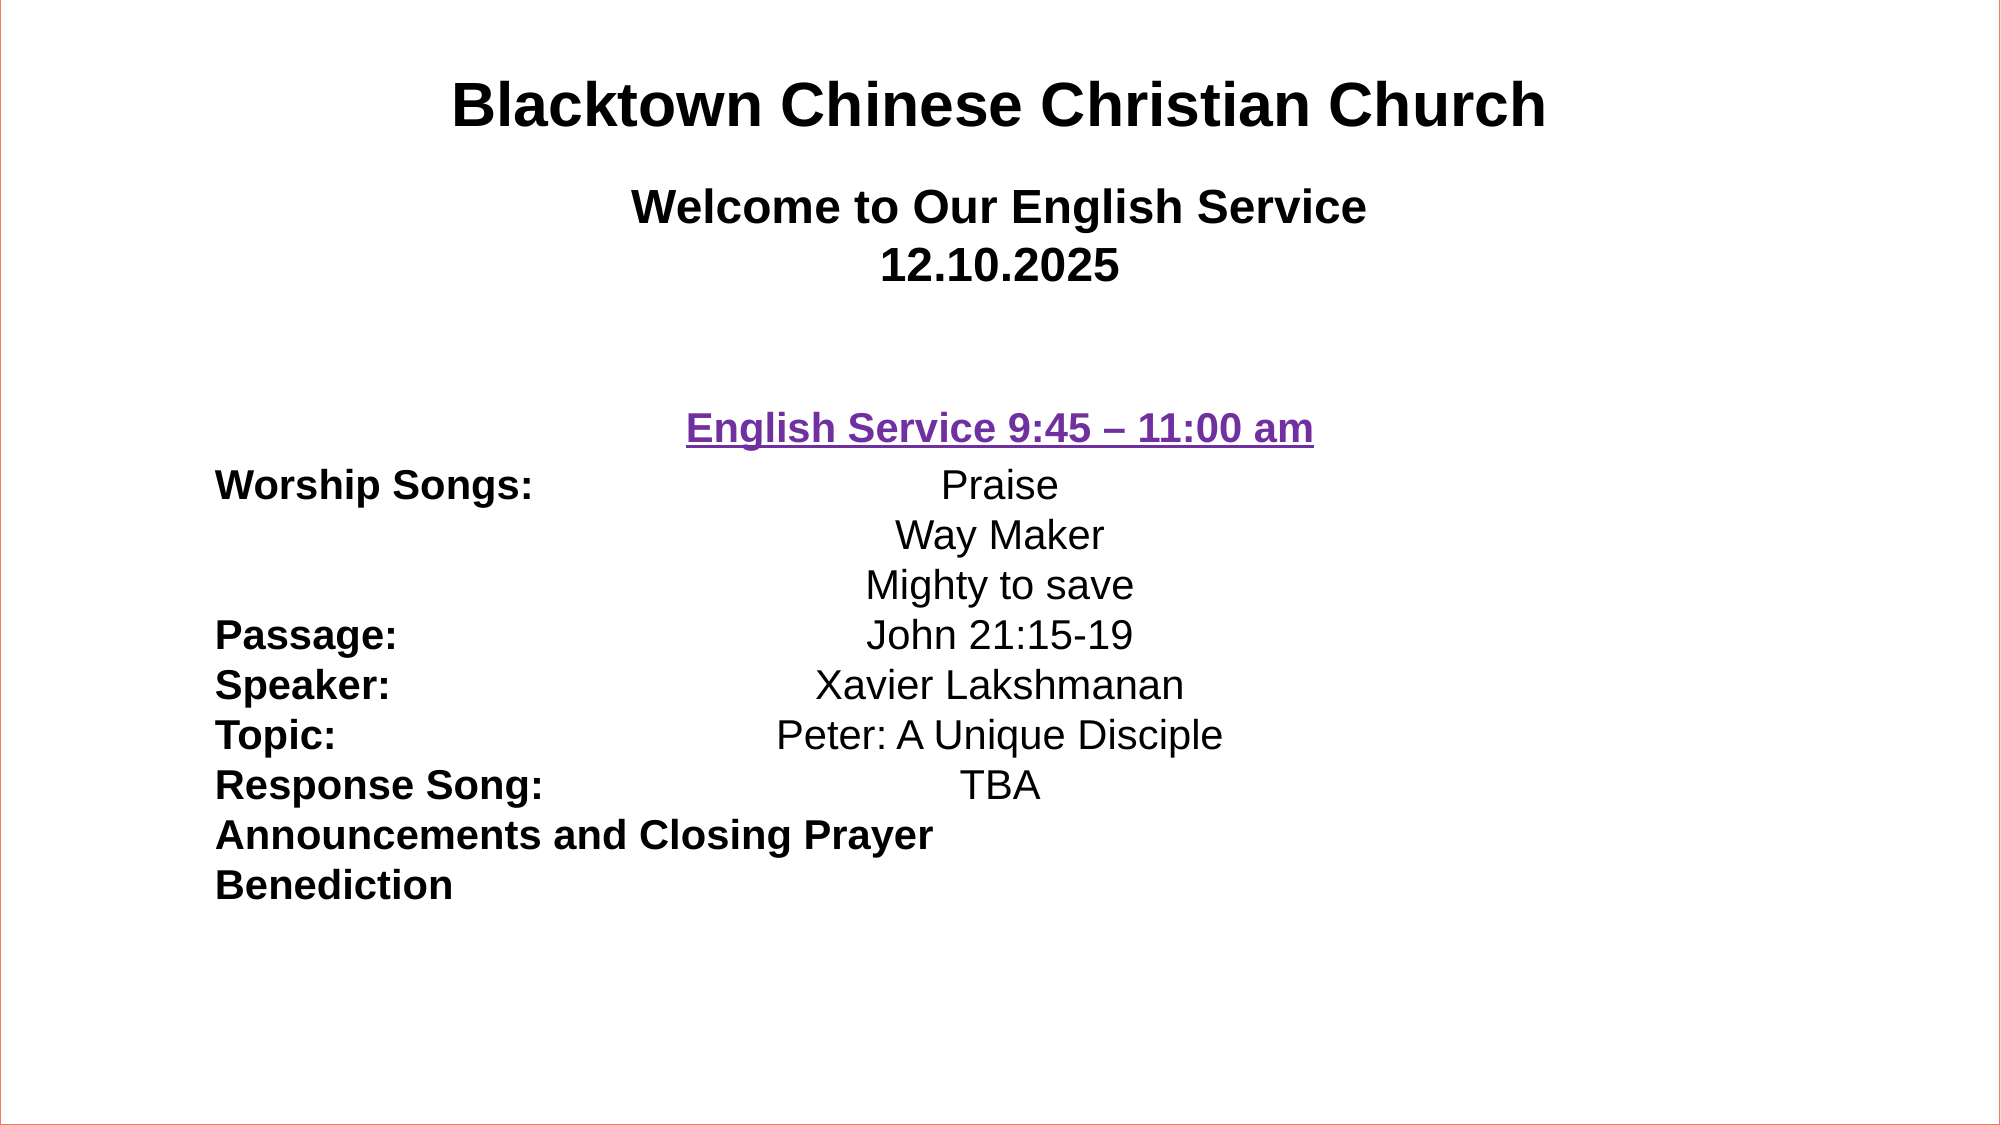

Blacktown Chinese Christian Church
Welcome to Our English Service
12.10.2025
English Service 9:45 – 11:00 am
Worship Songs:
Passage:
Speaker:
Topic:
Response Song:
Announcements and Closing Prayer
Benediction
Praise
Way Maker
Mighty to save
John 21:15-19
Xavier Lakshmanan
Peter: A Unique Disciple
TBA